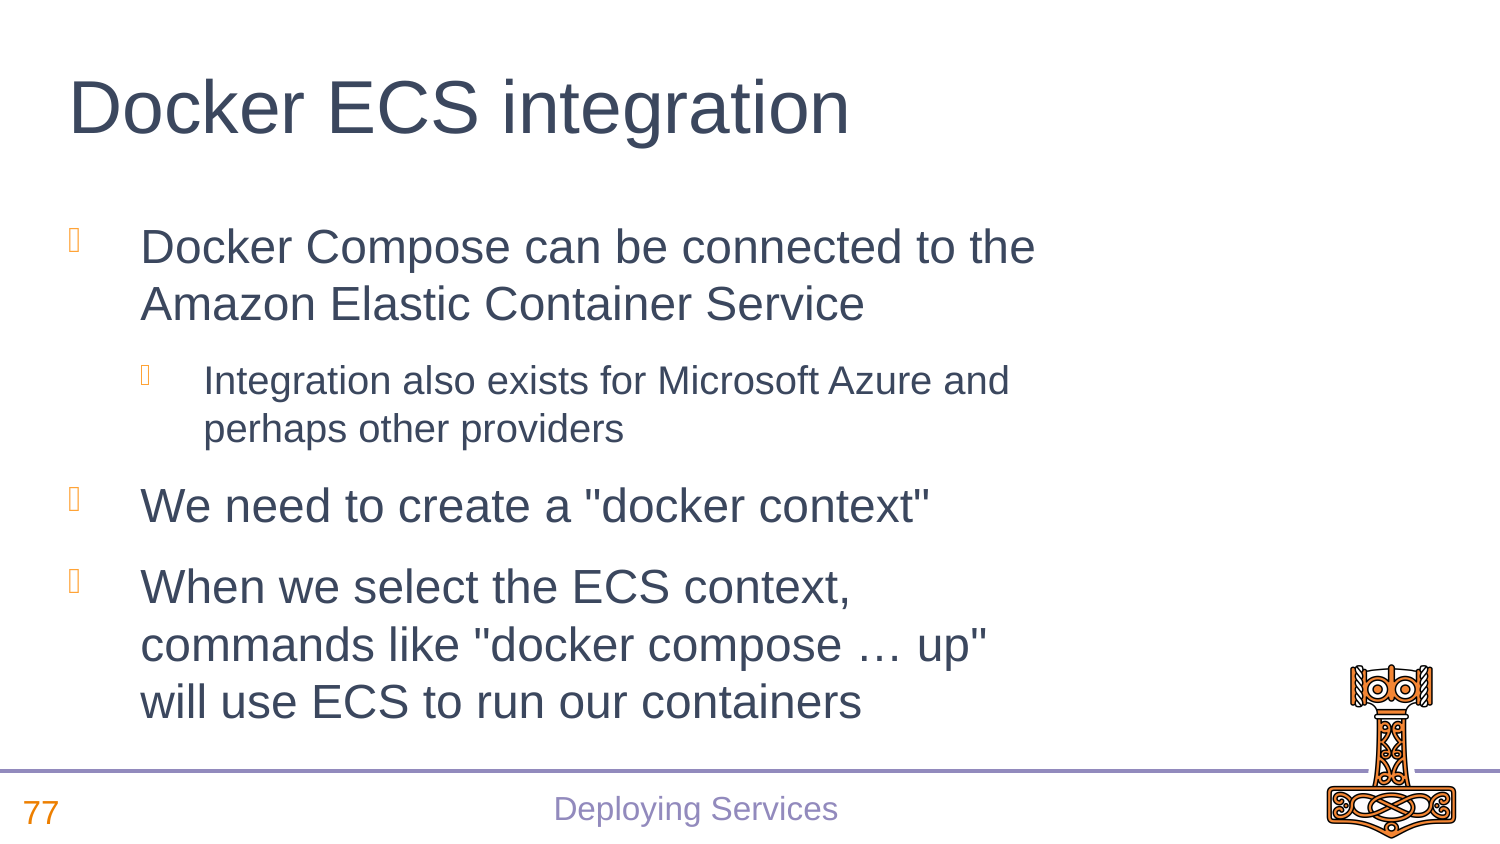

# Docker ECS integration
Docker Compose can be connected to the Amazon Elastic Container Service
Integration also exists for Microsoft Azure and perhaps other providers
We need to create a "docker context"
When we select the ECS context, commands like "docker compose … up"
will use ECS to run our containers